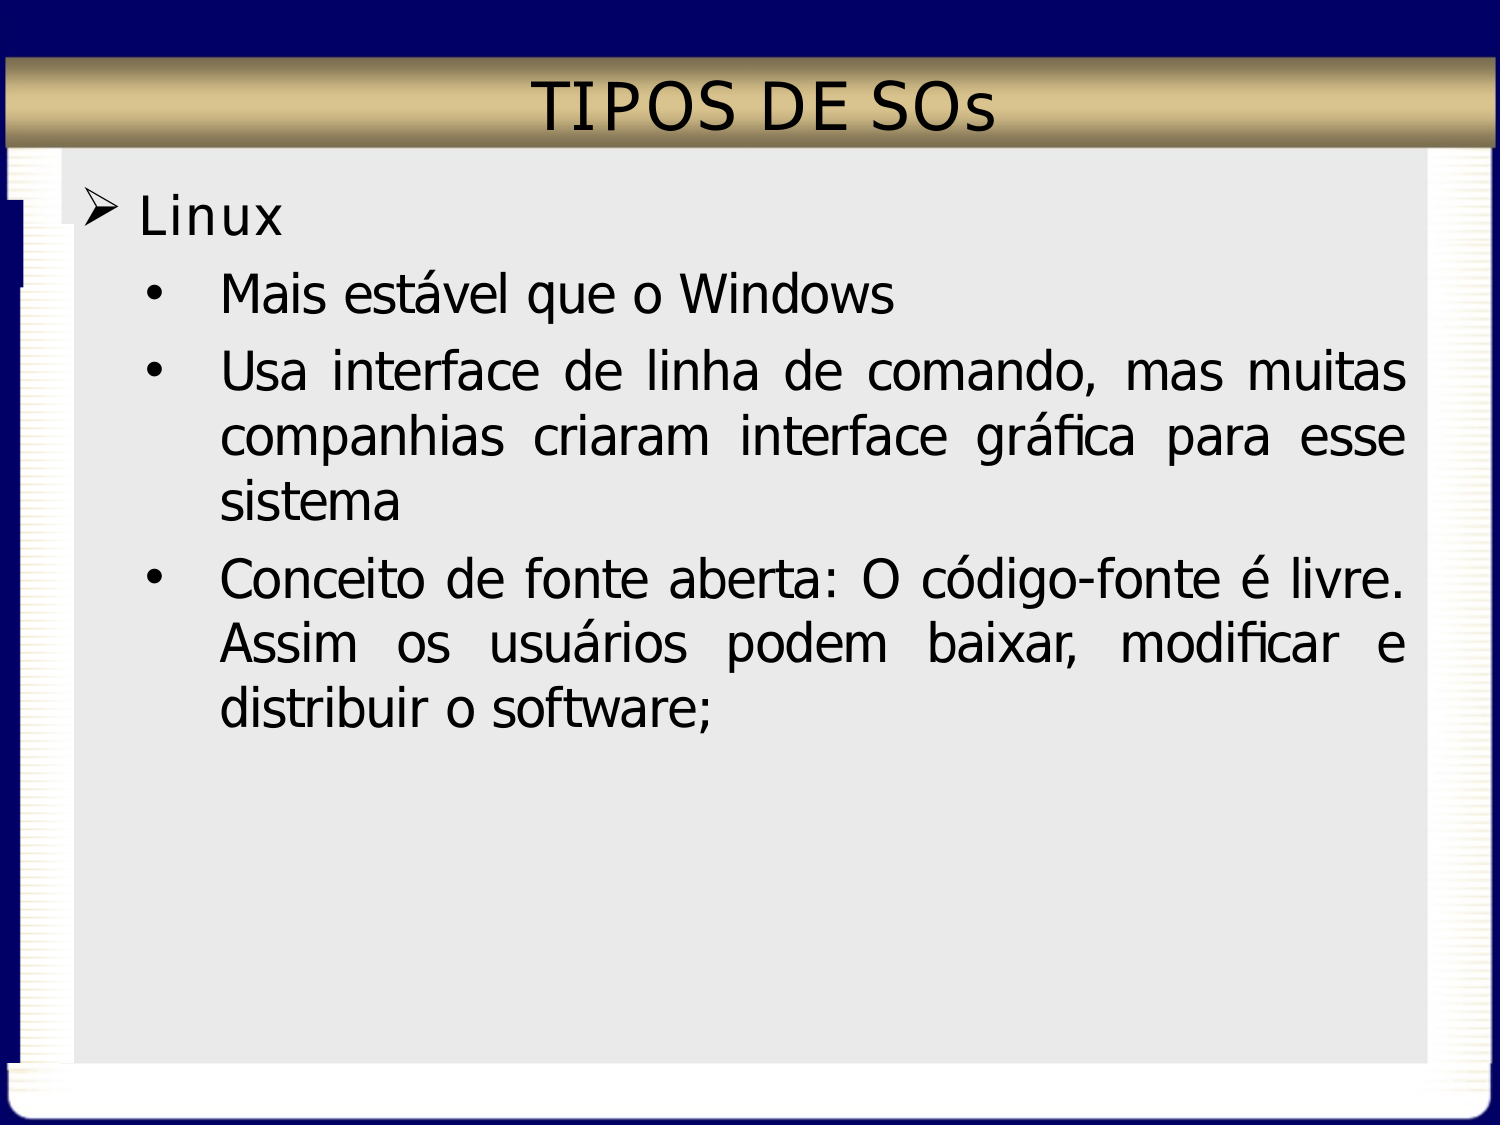

# TIPOS DE SOs

 Linux
Mais estável que o Windows
Usa interface de linha de comando, mas muitas companhias criaram interface gráfica para esse sistema
Conceito de fonte aberta: O código-fonte é livre. Assim os usuários podem baixar, modificar e distribuir o software;